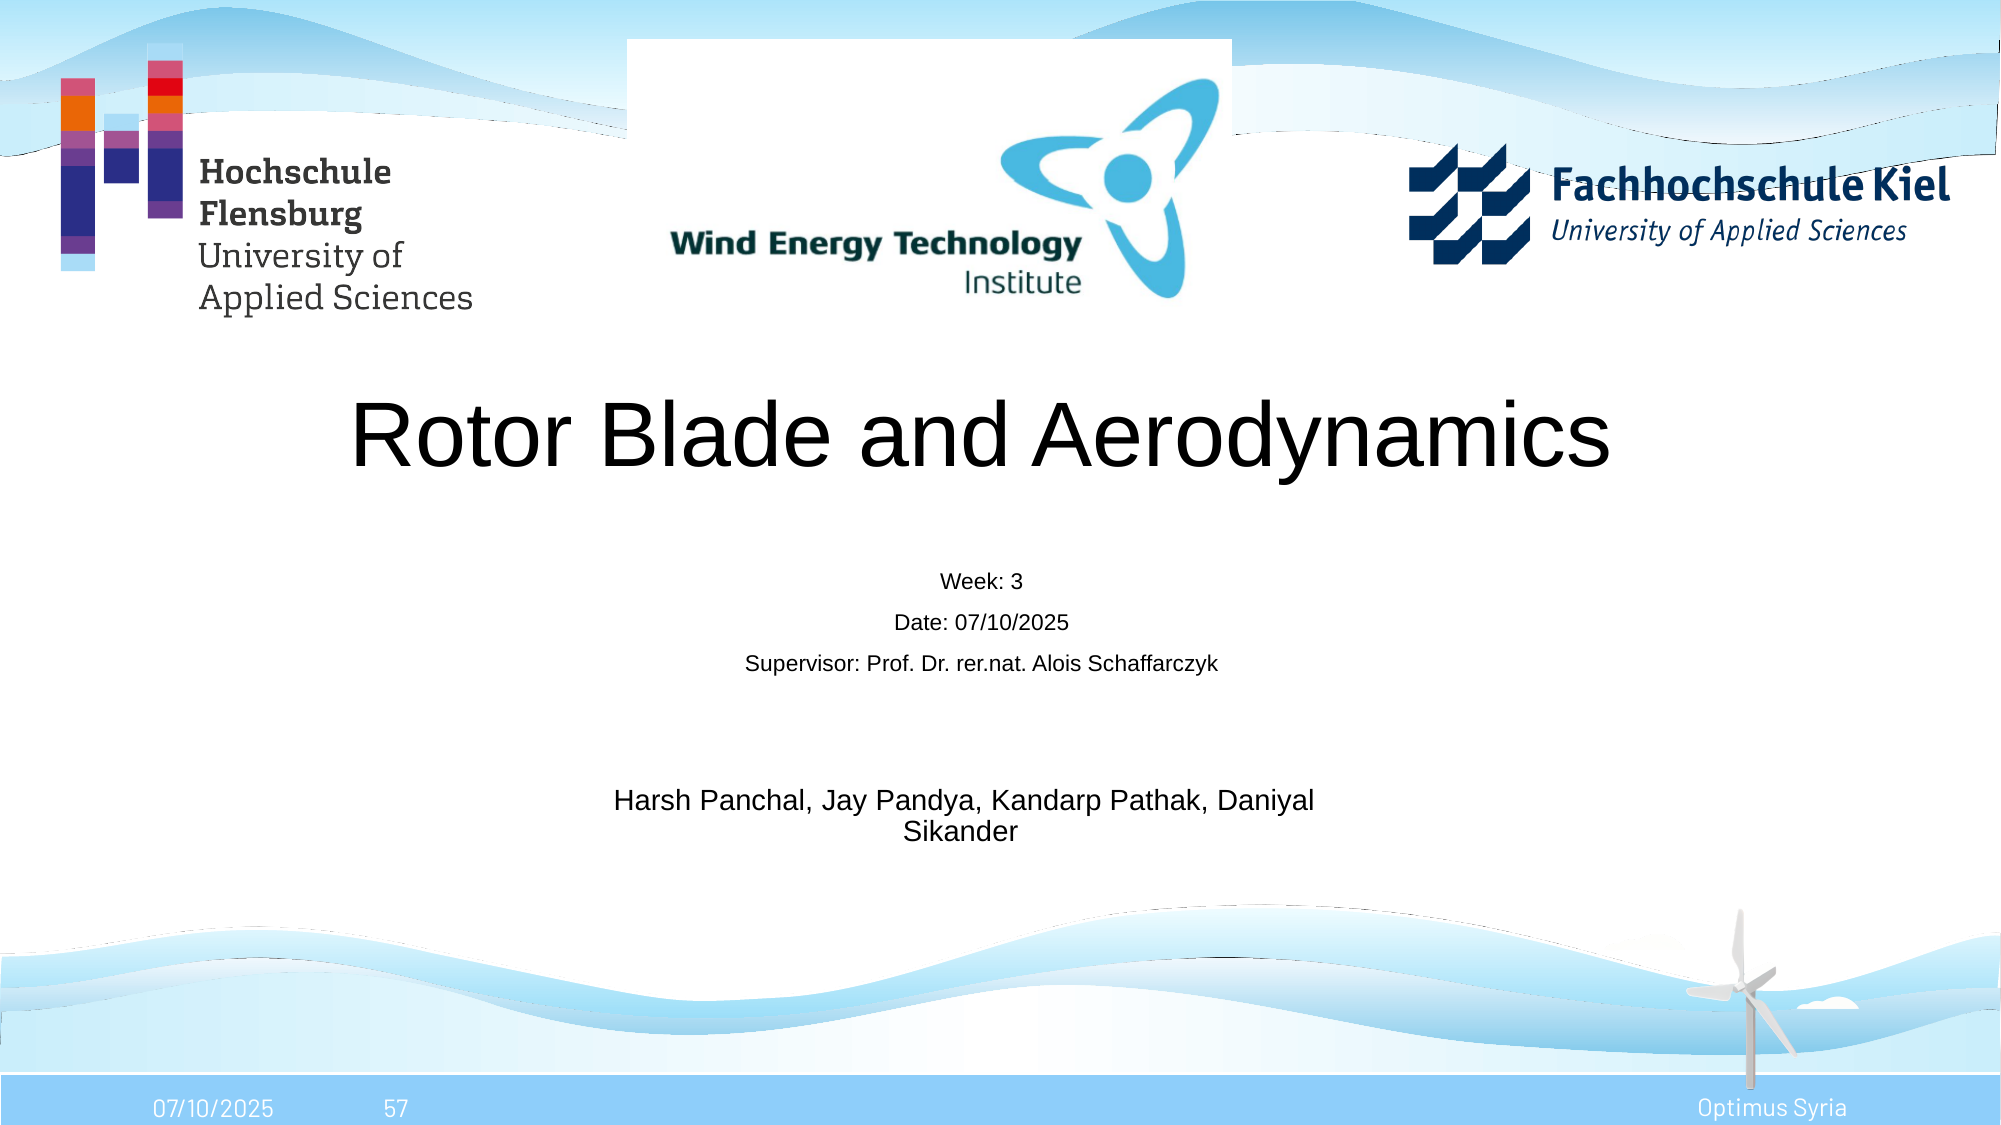

# Rotor Blade and Aerodynamics
Week: 3
Date: 07/10/2025
Supervisor: Prof. Dr. rer.nat. Alois Schaffarczyk

Harsh Panchal, Jay Pandya, Kandarp Pathak, Daniyal Sikander
Optimus Syria
07/10/2025
57